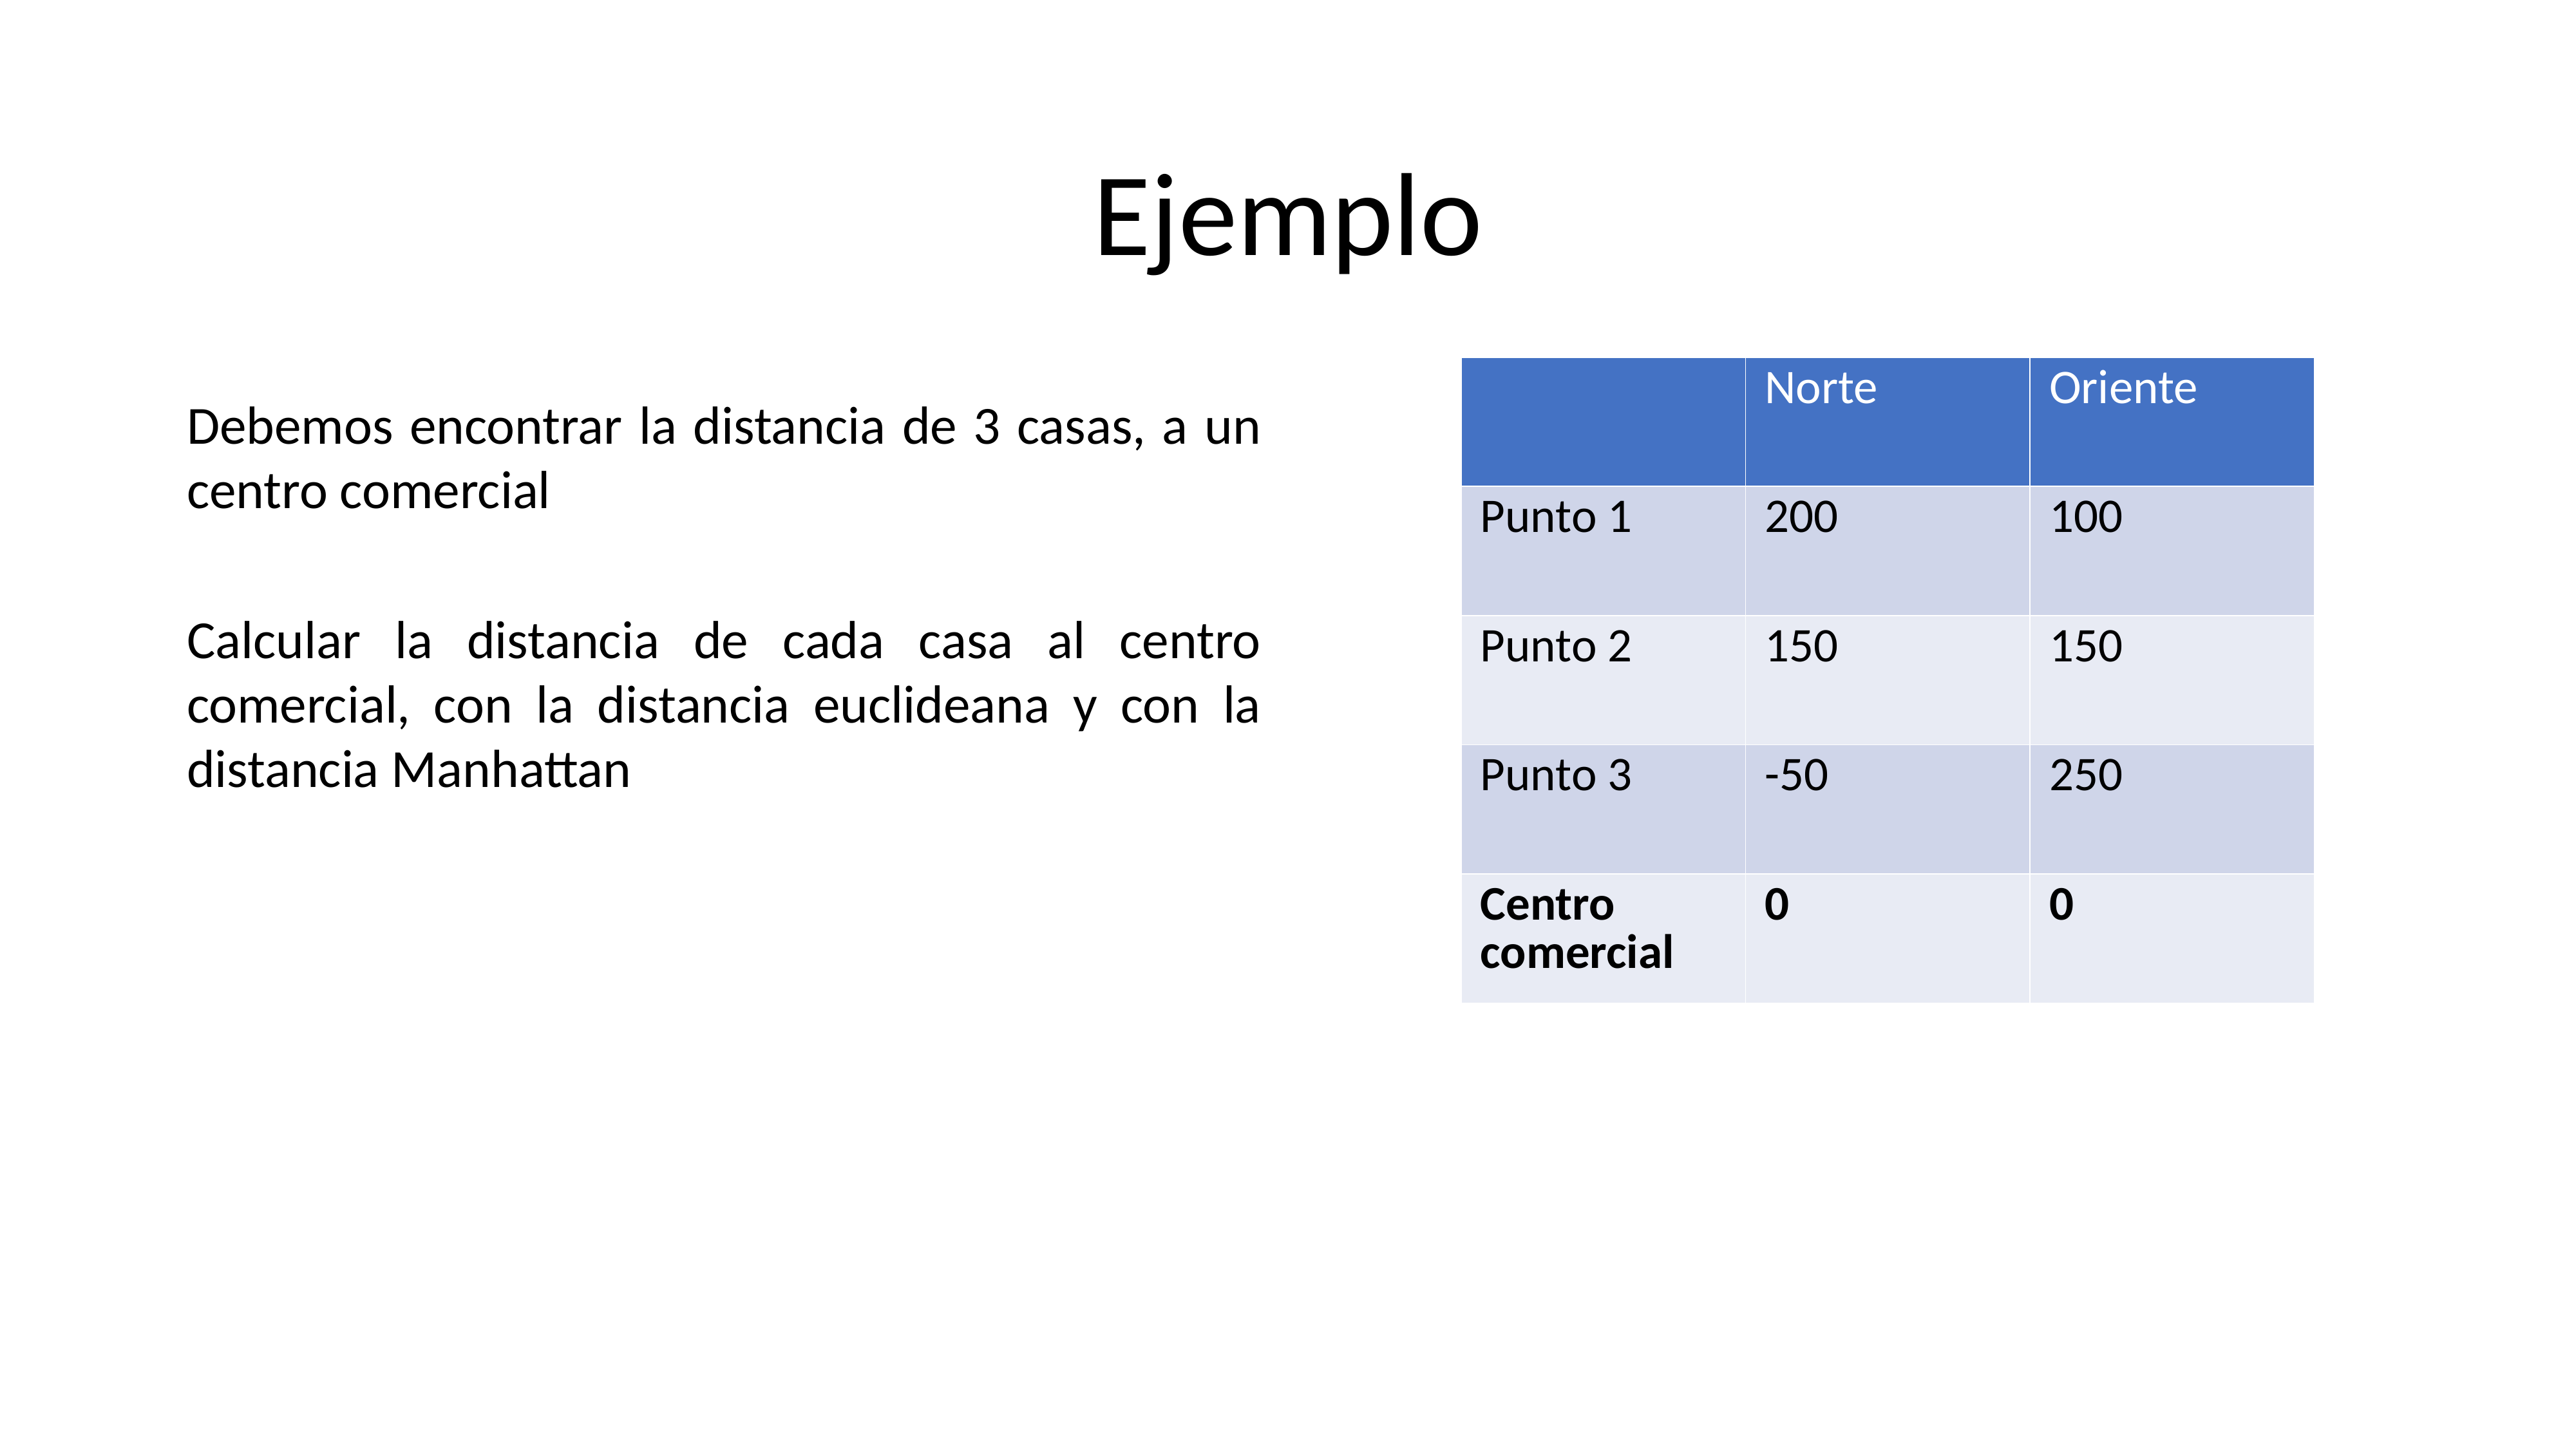

# Ejemplo
|  | Norte | Oriente |
| --- | --- | --- |
| Punto 1 | 200 | 100 |
| Punto 2 | 150 | 150 |
| Punto 3 | -50 | 250 |
| Centro comercial | 0 | 0 |
Debemos encontrar la distancia de 3 casas, a un centro comercial

Calcular la distancia de cada casa al centro comercial, con la distancia euclideana y con la distancia Manhattan